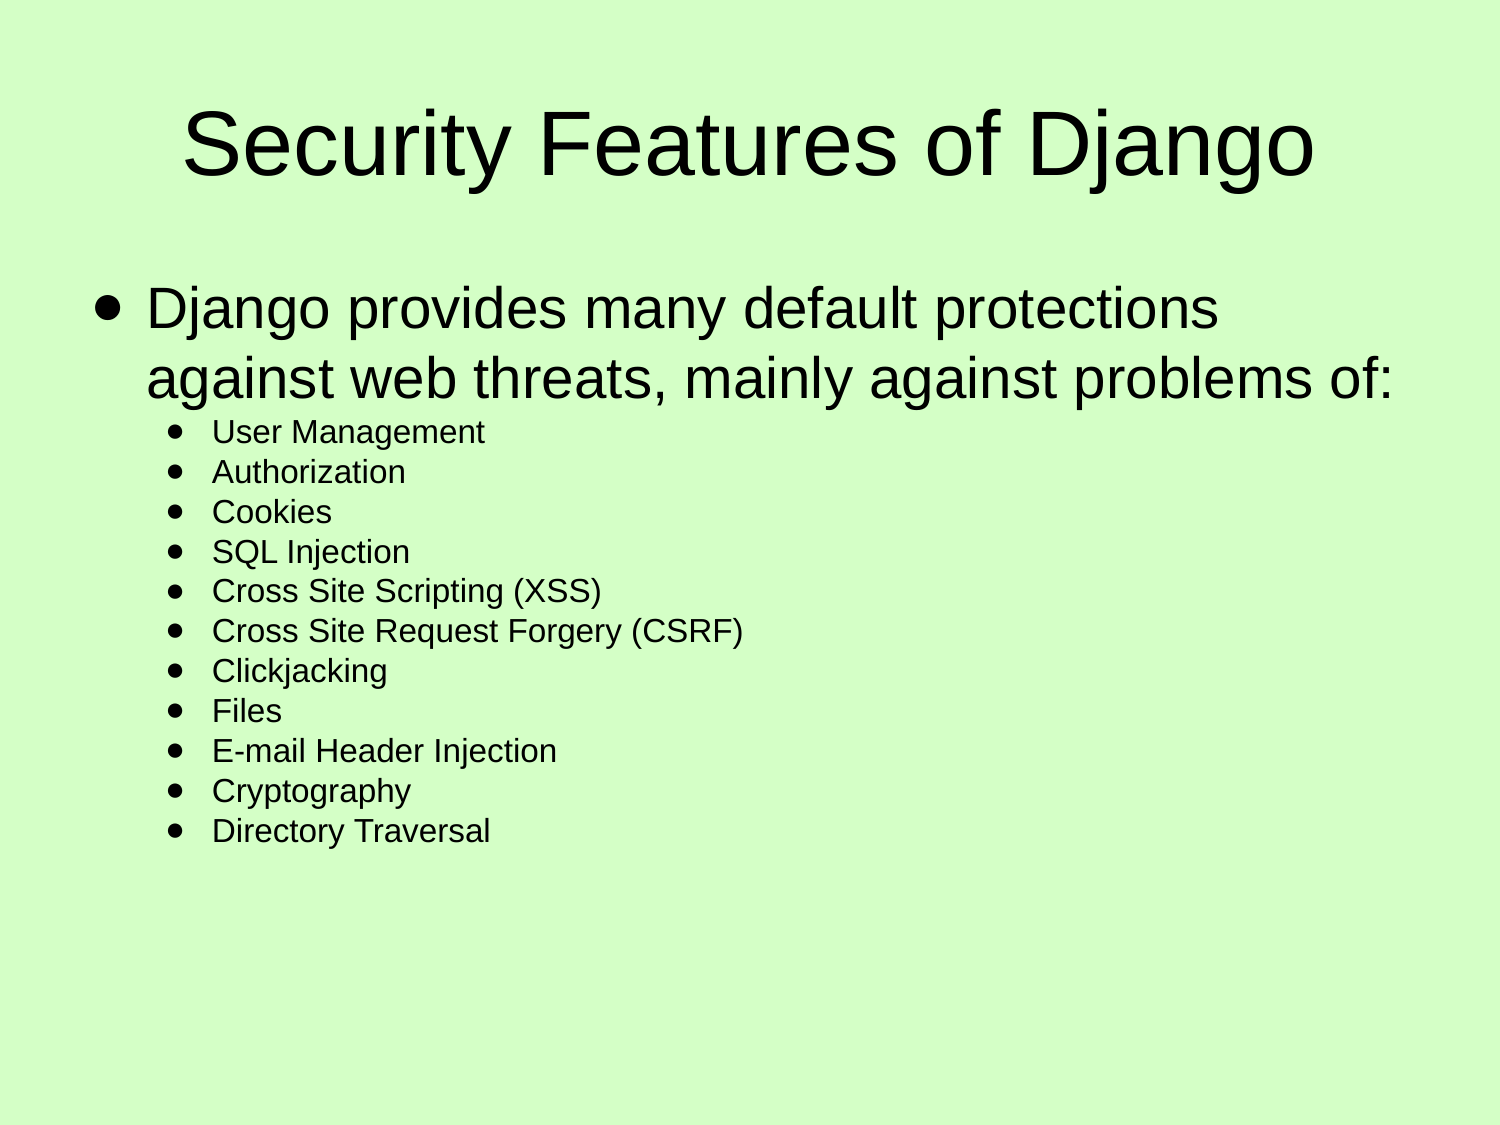

# Security Features of Django
Django provides many default protections against web threats, mainly against problems of:
User Management
Authorization
Cookies
SQL Injection
Cross Site Scripting (XSS)
Cross Site Request Forgery (CSRF)
Clickjacking
Files
E-mail Header Injection
Cryptography
Directory Traversal